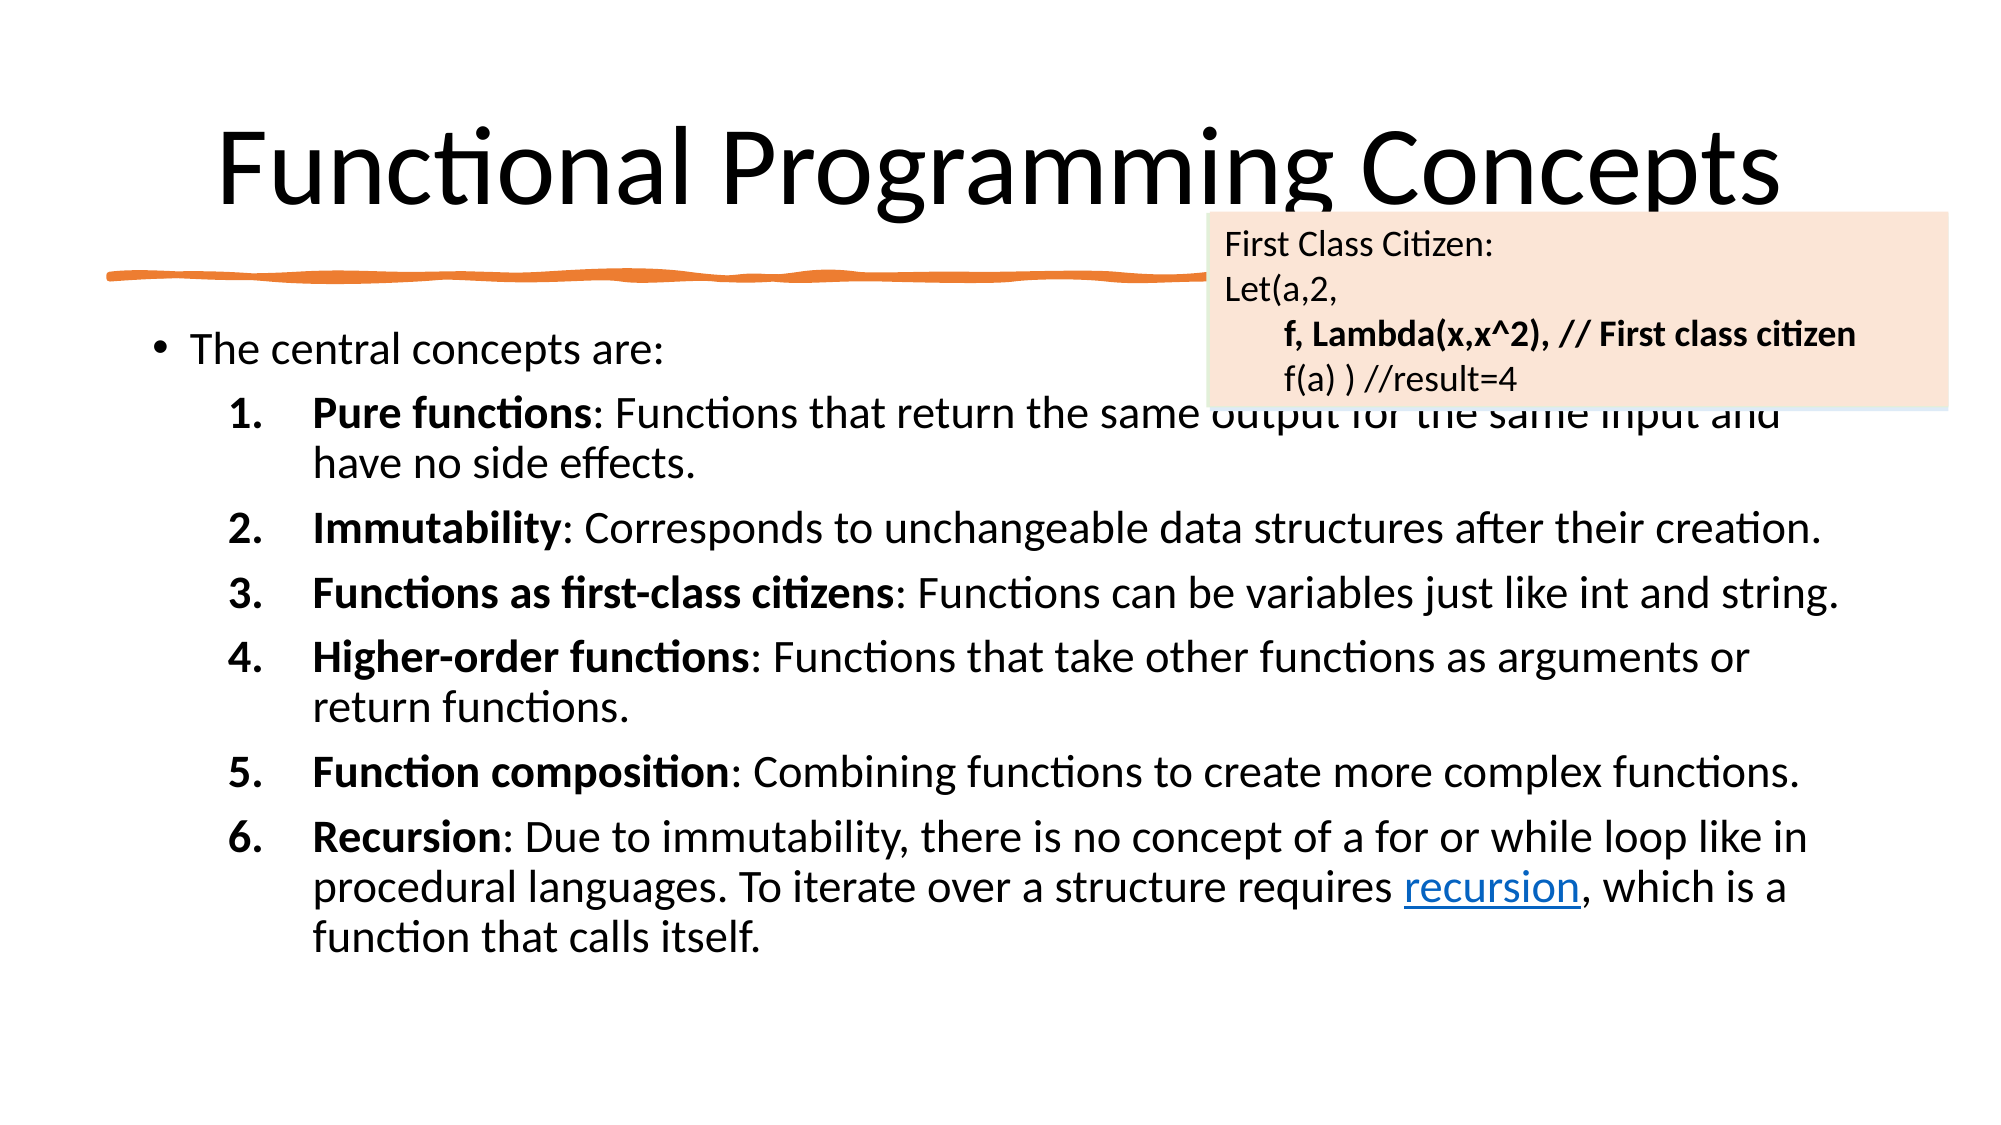

# Functional Programming Concepts
First Class Citizen:
Let(a,2,
       f, Lambda(x,x^2), // First class citizen
       f(a) ) //result=4
Mutable:
=Let(a,1,
         a,2,//Not Allowed
         a) //return a
Pure Function:
	Lambda(x, y, x+y)
Impure Function:
	Lambda(x, y, x+ y + global_variable)

The central concepts are:
Pure functions: Functions that return the same output for the same input and have no side effects.
Immutability: Corresponds to unchangeable data structures after their creation.
Functions as first-class citizens: Functions can be variables just like int and string.
Higher-order functions: Functions that take other functions as arguments or return functions.
Function composition: Combining functions to create more complex functions.
Recursion: Due to immutability, there is no concept of a for or while loop like in procedural languages. To iterate over a structure requires recursion, which is a function that calls itself.